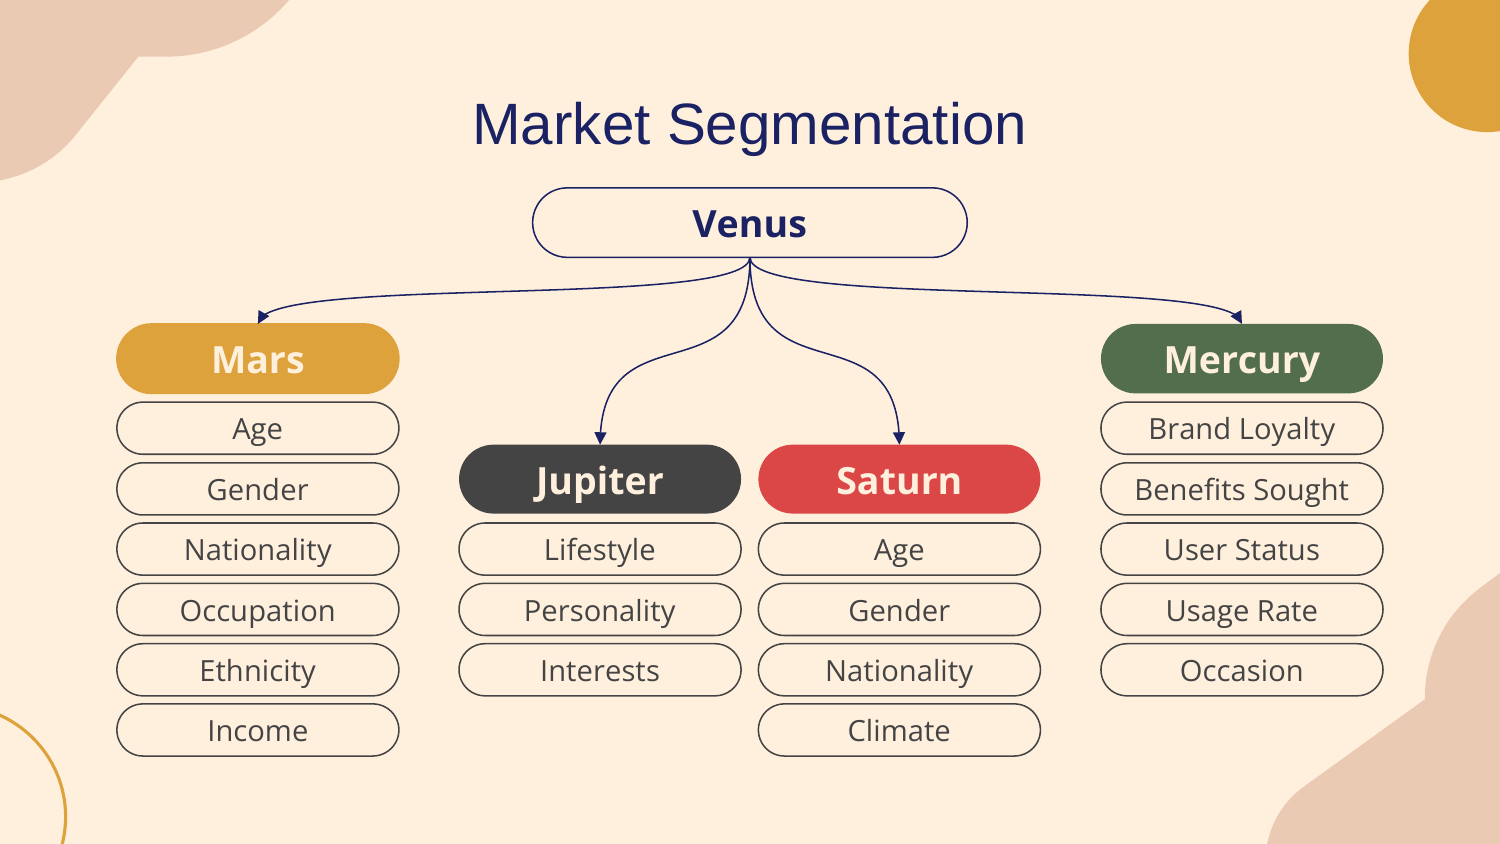

# Market Segmentation
Venus
Mars
Mercury
Age
Brand Loyalty
Jupiter
Saturn
Gender
Benefits Sought
Nationality
Lifestyle
Age
User Status
Occupation
Personality
Gender
Usage Rate
Ethnicity
Interests
Nationality
Occasion
Income
Climate